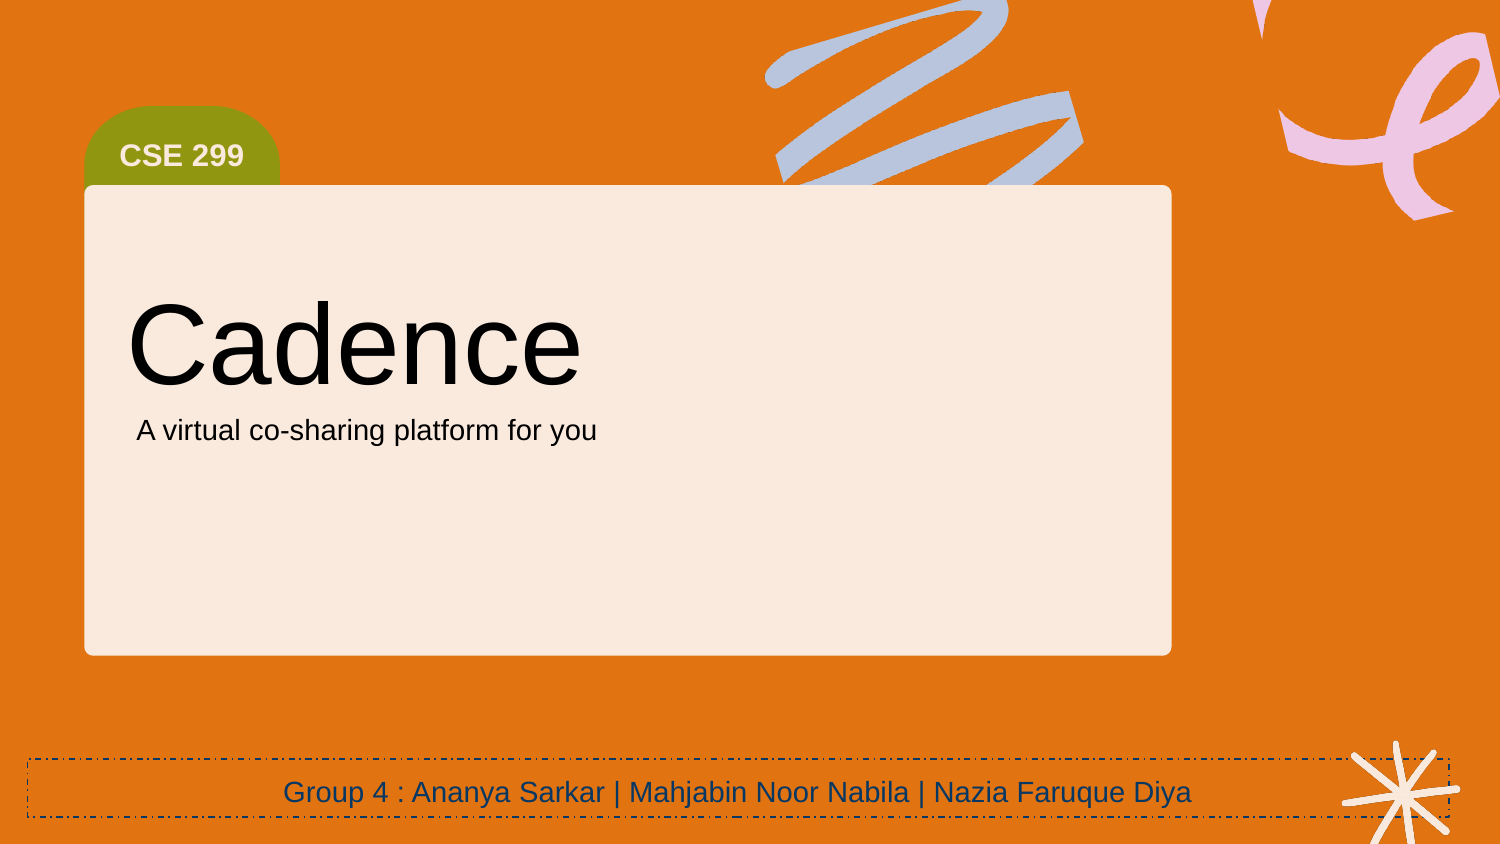

CSE 299

Cadence
A virtual co-sharing platform for you